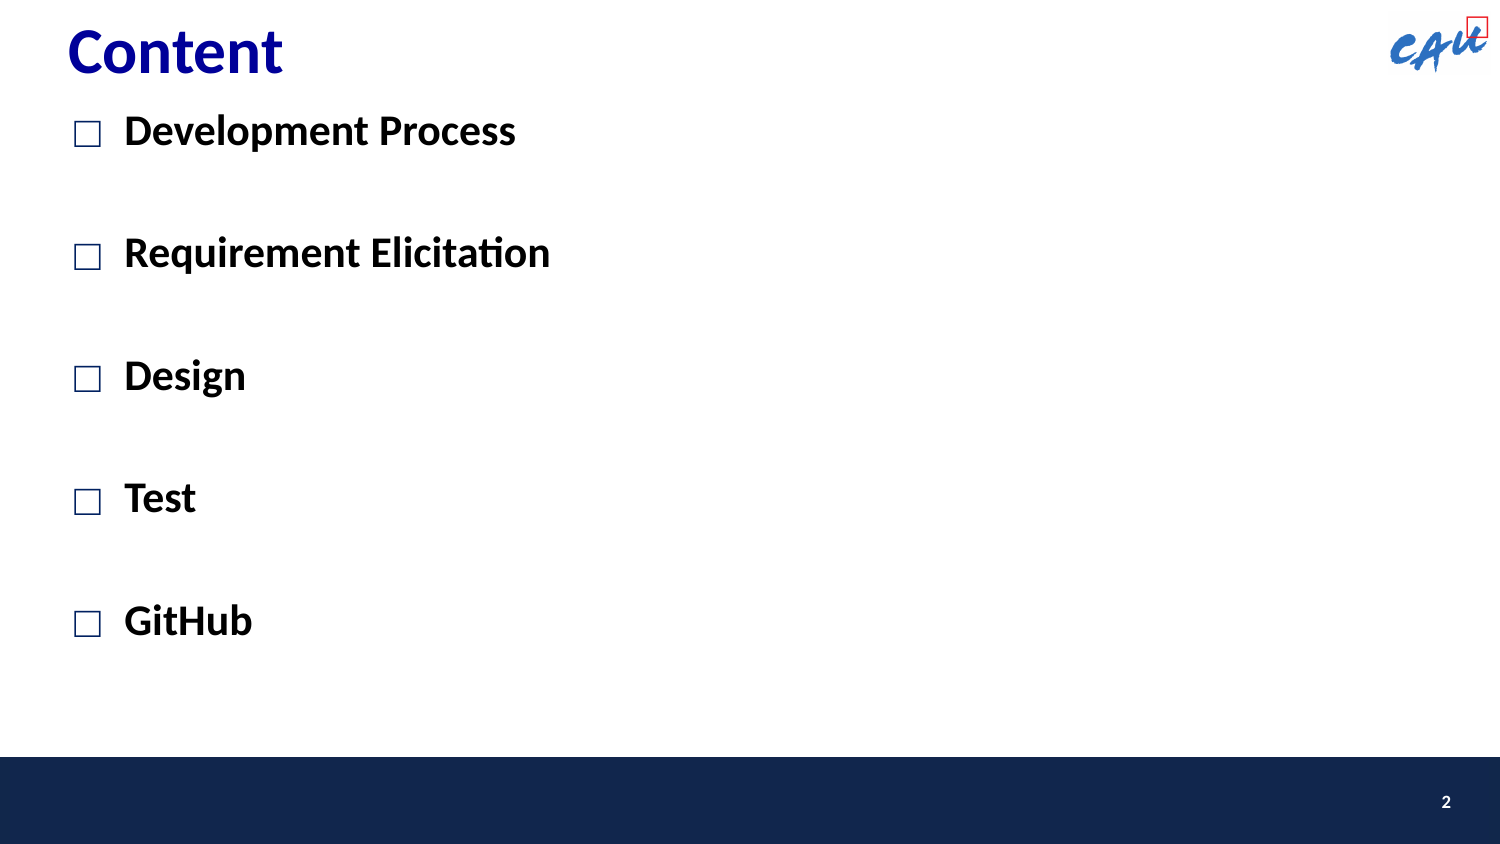

# Content
Development Process

Requirement Elicitation

Design

Test

GitHub